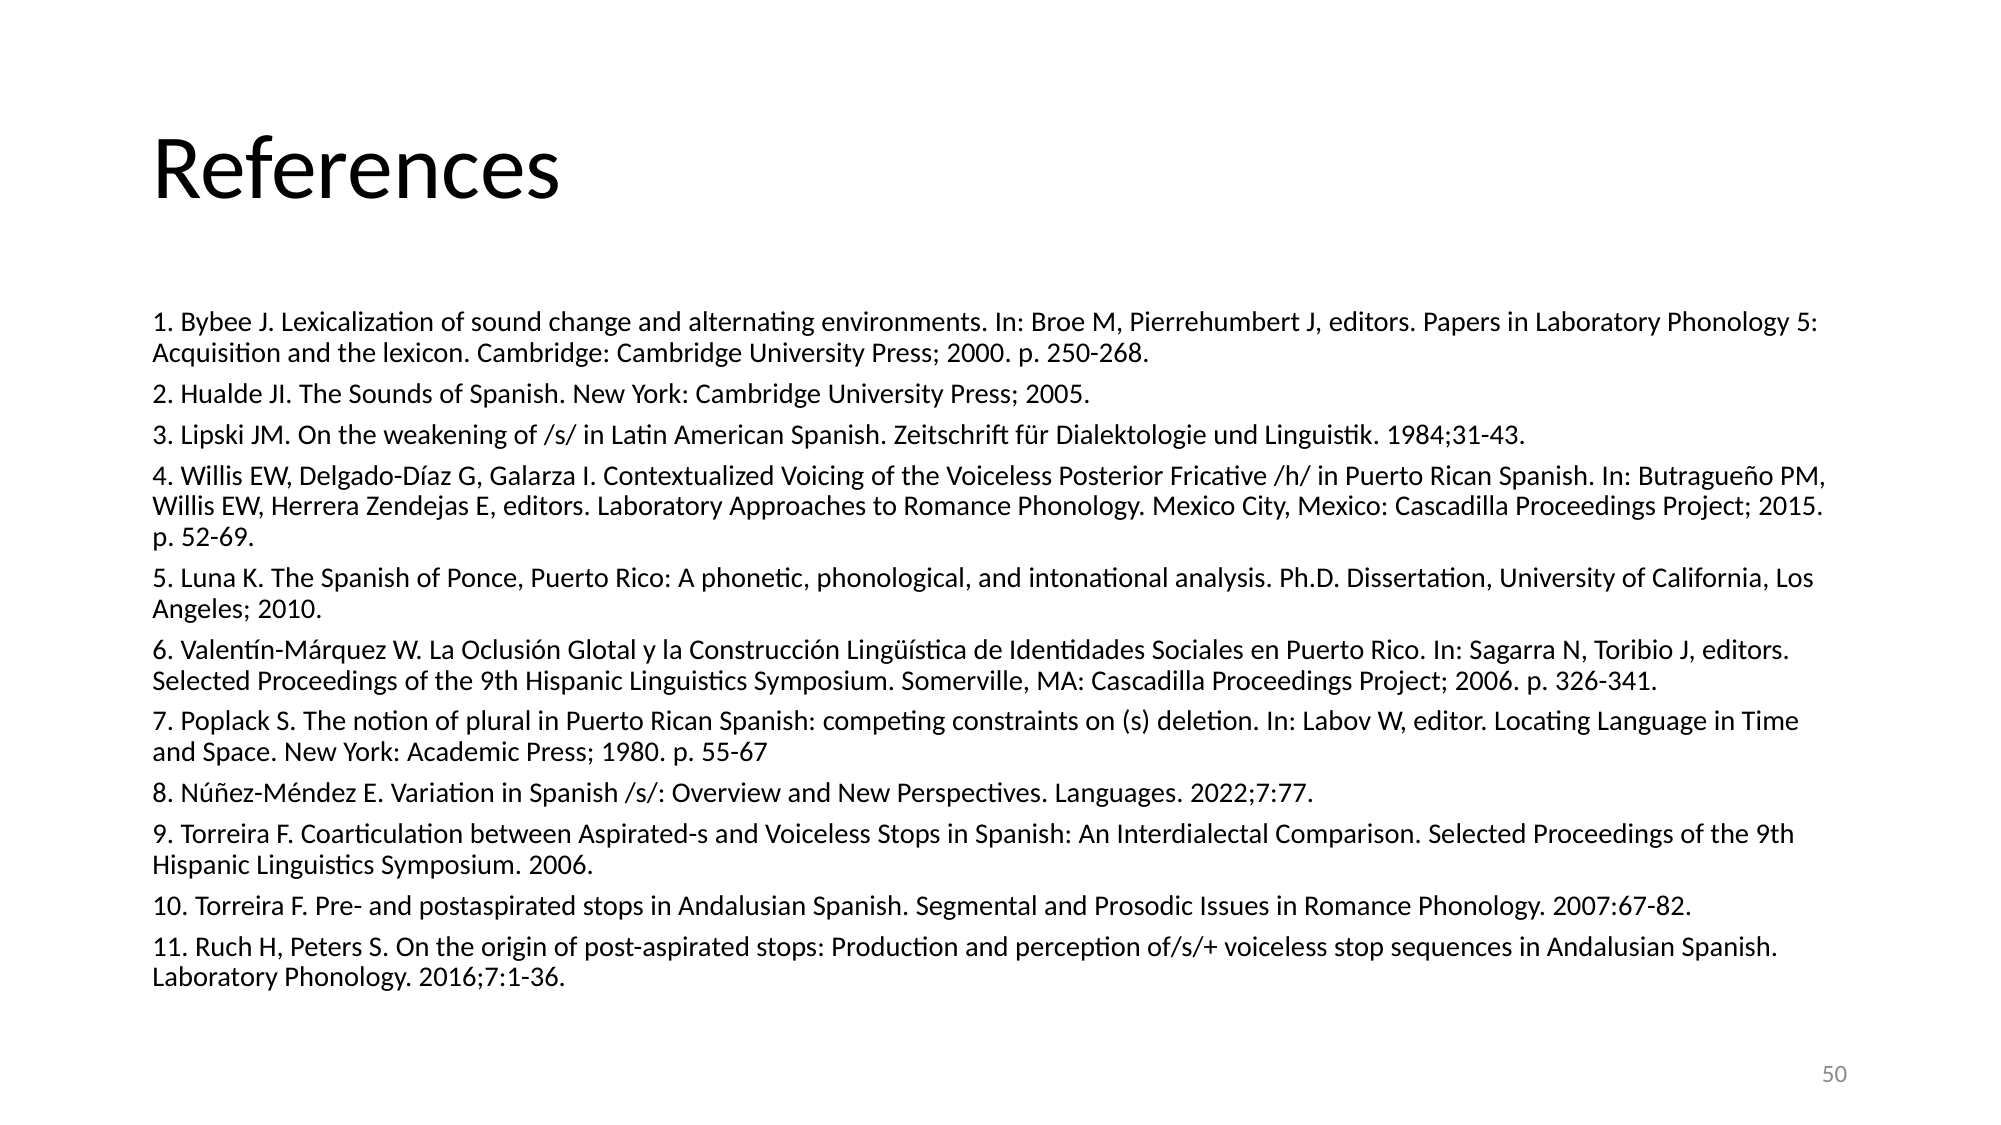

# References
1. Bybee J. Lexicalization of sound change and alternating environments. In: Broe M, Pierrehumbert J, editors. Papers in Laboratory Phonology 5: Acquisition and the lexicon. Cambridge: Cambridge University Press; 2000. p. 250-268.
2. Hualde JI. The Sounds of Spanish. New York: Cambridge University Press; 2005.
3. Lipski JM. On the weakening of /s/ in Latin American Spanish. Zeitschrift für Dialektologie und Linguistik. 1984;31-43.
4. Willis EW, Delgado-Díaz G, Galarza I. Contextualized Voicing of the Voiceless Posterior Fricative /h/ in Puerto Rican Spanish. In: Butragueño PM, Willis EW, Herrera Zendejas E, editors. Laboratory Approaches to Romance Phonology. Mexico City, Mexico: Cascadilla Proceedings Project; 2015. p. 52-69.
5. Luna K. The Spanish of Ponce, Puerto Rico: A phonetic, phonological, and intonational analysis. Ph.D. Dissertation, University of California, Los Angeles; 2010.
6. Valentín-Márquez W. La Oclusión Glotal y la Construcción Lingüística de Identidades Sociales en Puerto Rico. In: Sagarra N, Toribio J, editors. Selected Proceedings of the 9th Hispanic Linguistics Symposium. Somerville, MA: Cascadilla Proceedings Project; 2006. p. 326-341.
7. Poplack S. The notion of plural in Puerto Rican Spanish: competing constraints on (s) deletion. In: Labov W, editor. Locating Language in Time and Space. New York: Academic Press; 1980. p. 55-67
8. Núñez-Méndez E. Variation in Spanish /s/: Overview and New Perspectives. Languages. 2022;7:77.
9. Torreira F. Coarticulation between Aspirated-s and Voiceless Stops in Spanish: An Interdialectal Comparison. Selected Proceedings of the 9th Hispanic Linguistics Symposium. 2006.
10. Torreira F. Pre- and postaspirated stops in Andalusian Spanish. Segmental and Prosodic Issues in Romance Phonology. 2007:67-82.
11. Ruch H, Peters S. On the origin of post-aspirated stops: Production and perception of/s/+ voiceless stop sequences in Andalusian Spanish. Laboratory Phonology. 2016;7:1-36.

50